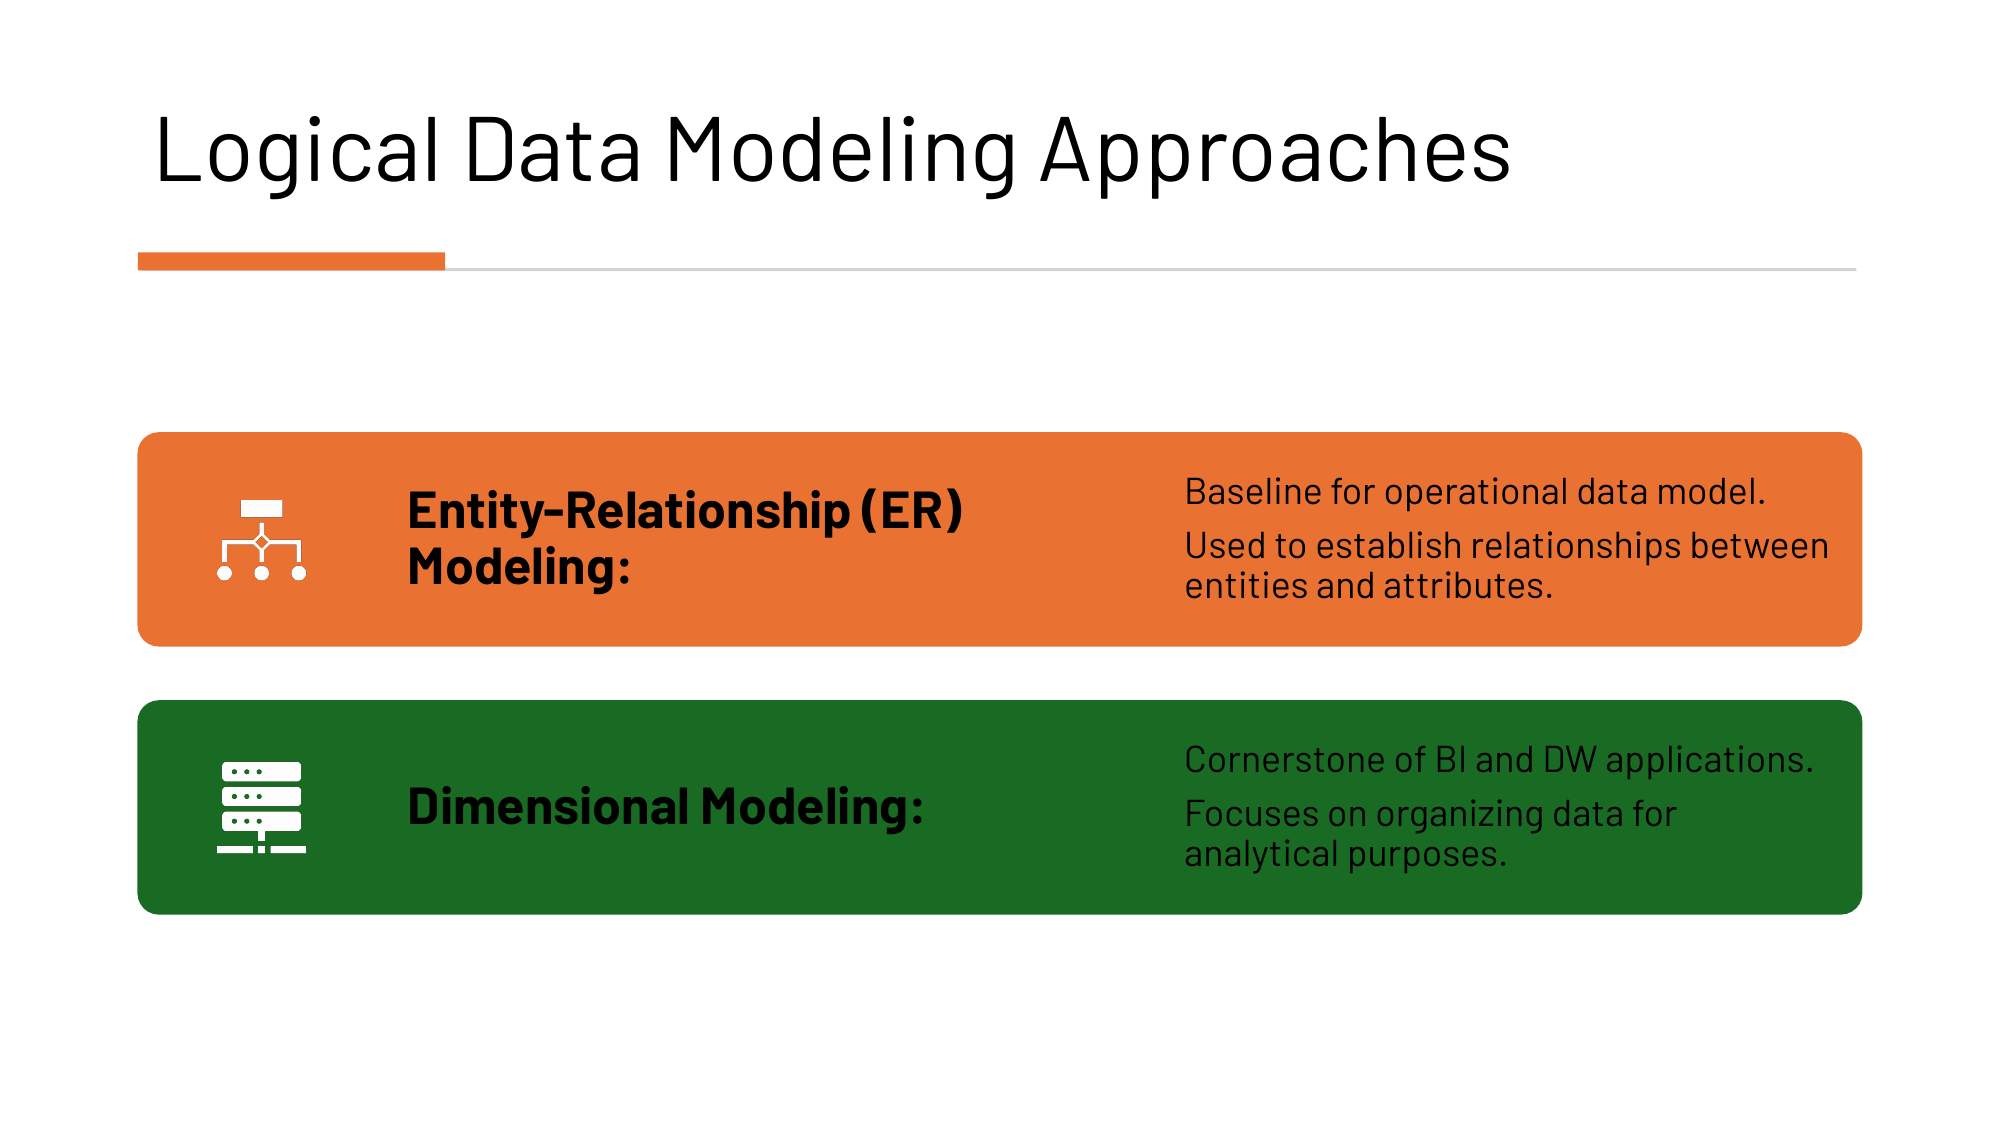

# Logical Data Modeling Approaches

Entity-Relationship (ER) Modeling:
Baseline for operational data model.
Used to establish relationships between entities and attributes.
Dimensional Modeling:
Cornerstone of BI and DW applications.
Focuses on organizing data for analytical purposes.